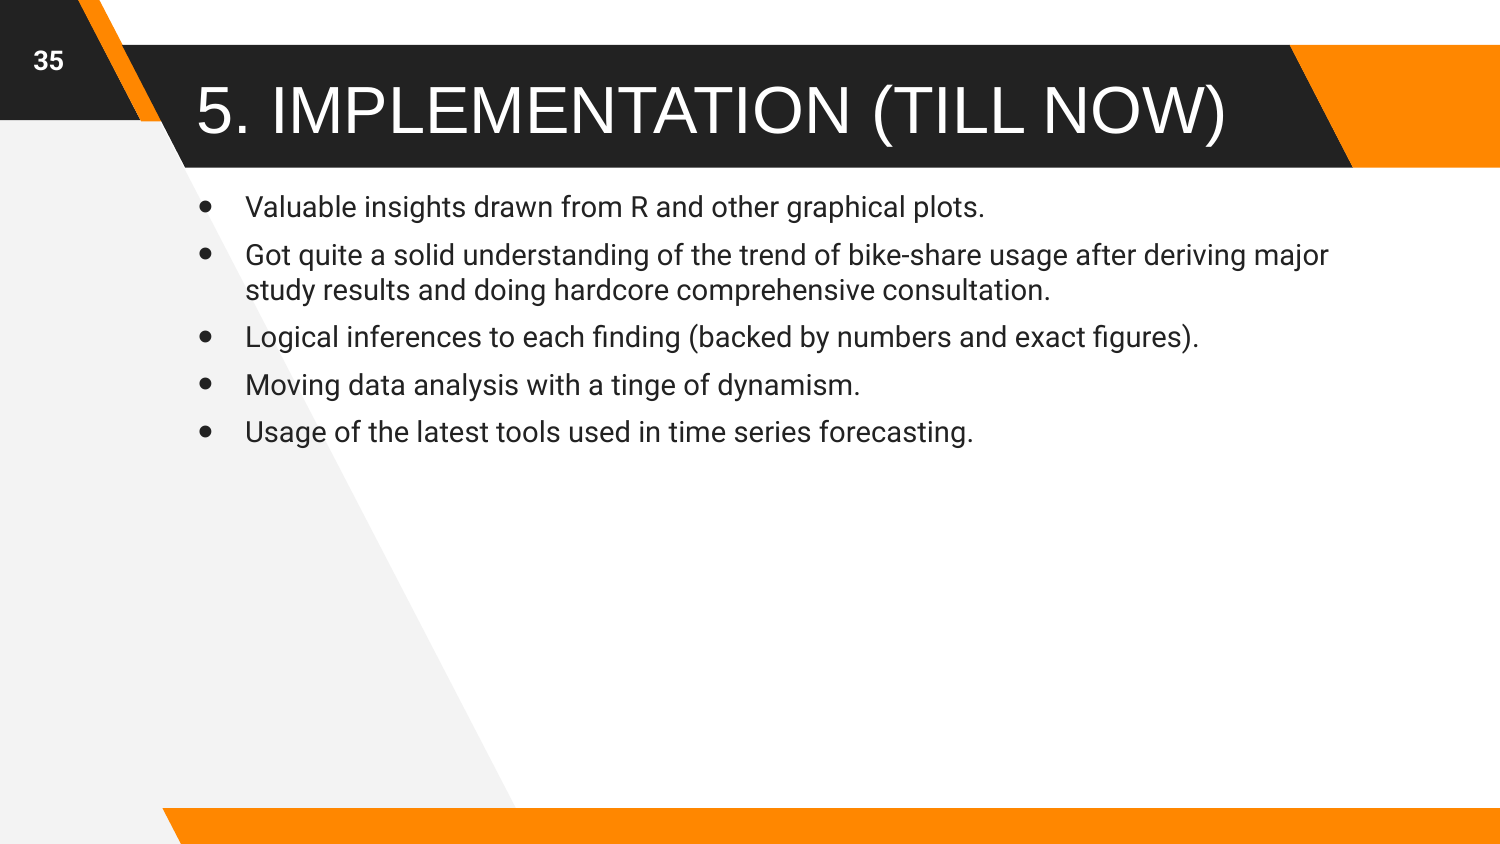

35
# 5. IMPLEMENTATION (TILL NOW)
Valuable insights drawn from R and other graphical plots.
Got quite a solid understanding of the trend of bike-share usage after deriving major study results and doing hardcore comprehensive consultation.
Logical inferences to each finding (backed by numbers and exact figures).
Moving data analysis with a tinge of dynamism.
Usage of the latest tools used in time series forecasting.